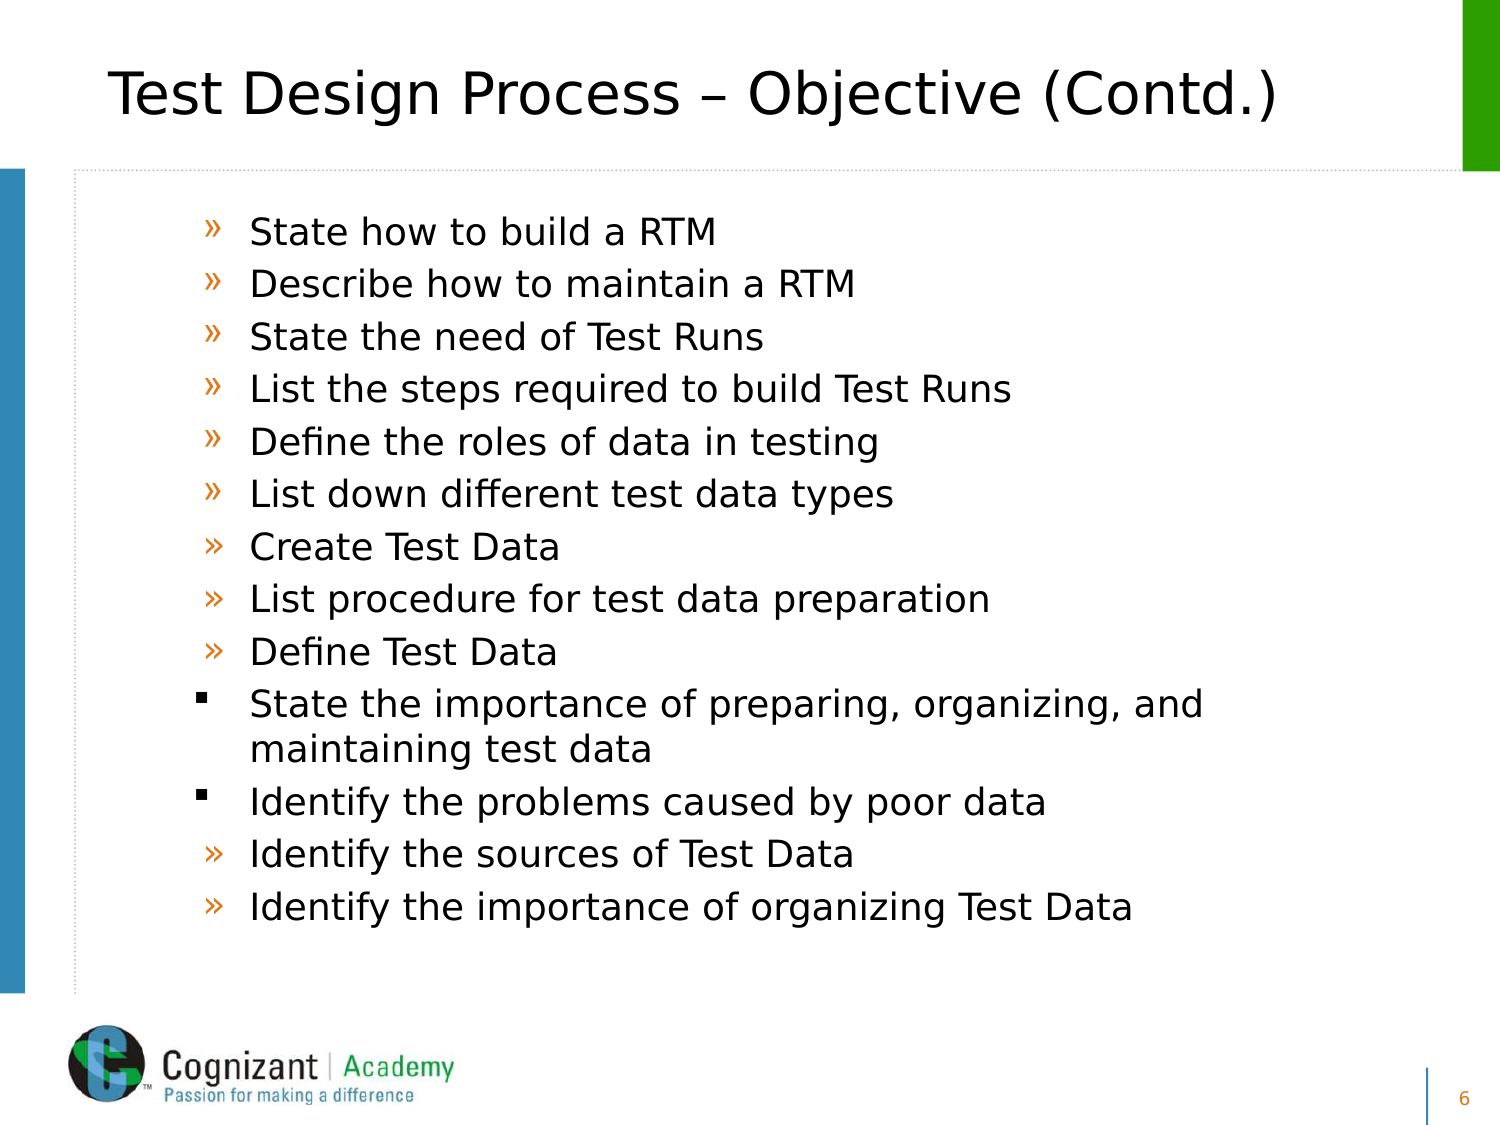

# Test Design Process – Objective (Contd.)
State how to build a RTM
Describe how to maintain a RTM
State the need of Test Runs
List the steps required to build Test Runs
Define the roles of data in testing
List down different test data types
Create Test Data
List procedure for test data preparation
Define Test Data
State the importance of preparing, organizing, and maintaining test data
Identify the problems caused by poor data
Identify the sources of Test Data
Identify the importance of organizing Test Data

6